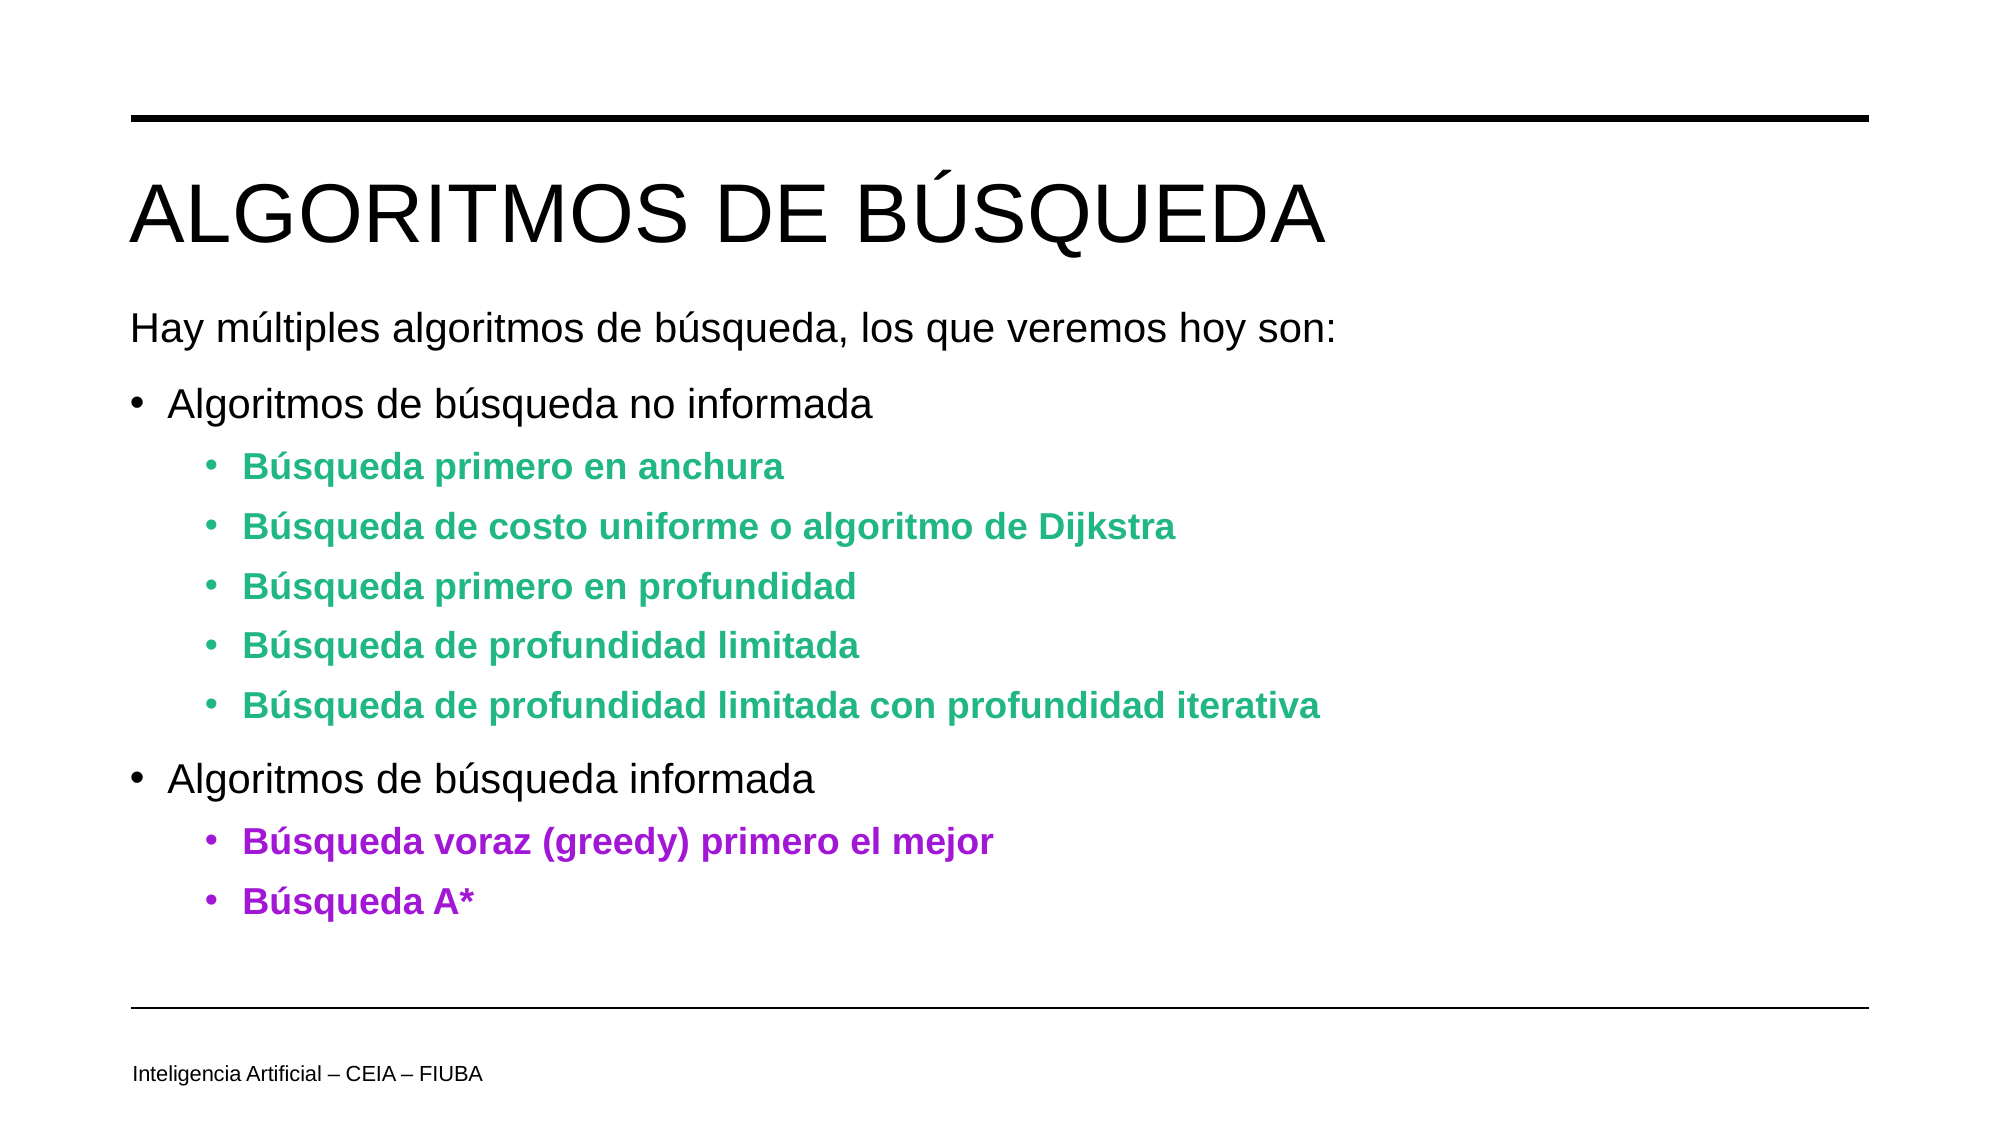

# Algoritmos de Búsqueda
Hay múltiples algoritmos de búsqueda, los que veremos hoy son:
Algoritmos de búsqueda no informada
Búsqueda primero en anchura
Búsqueda de costo uniforme o algoritmo de Dijkstra
Búsqueda primero en profundidad
Búsqueda de profundidad limitada
Búsqueda de profundidad limitada con profundidad iterativa
Algoritmos de búsqueda informada
Búsqueda voraz (greedy) primero el mejor
Búsqueda A*

Inteligencia Artificial – CEIA – FIUBA